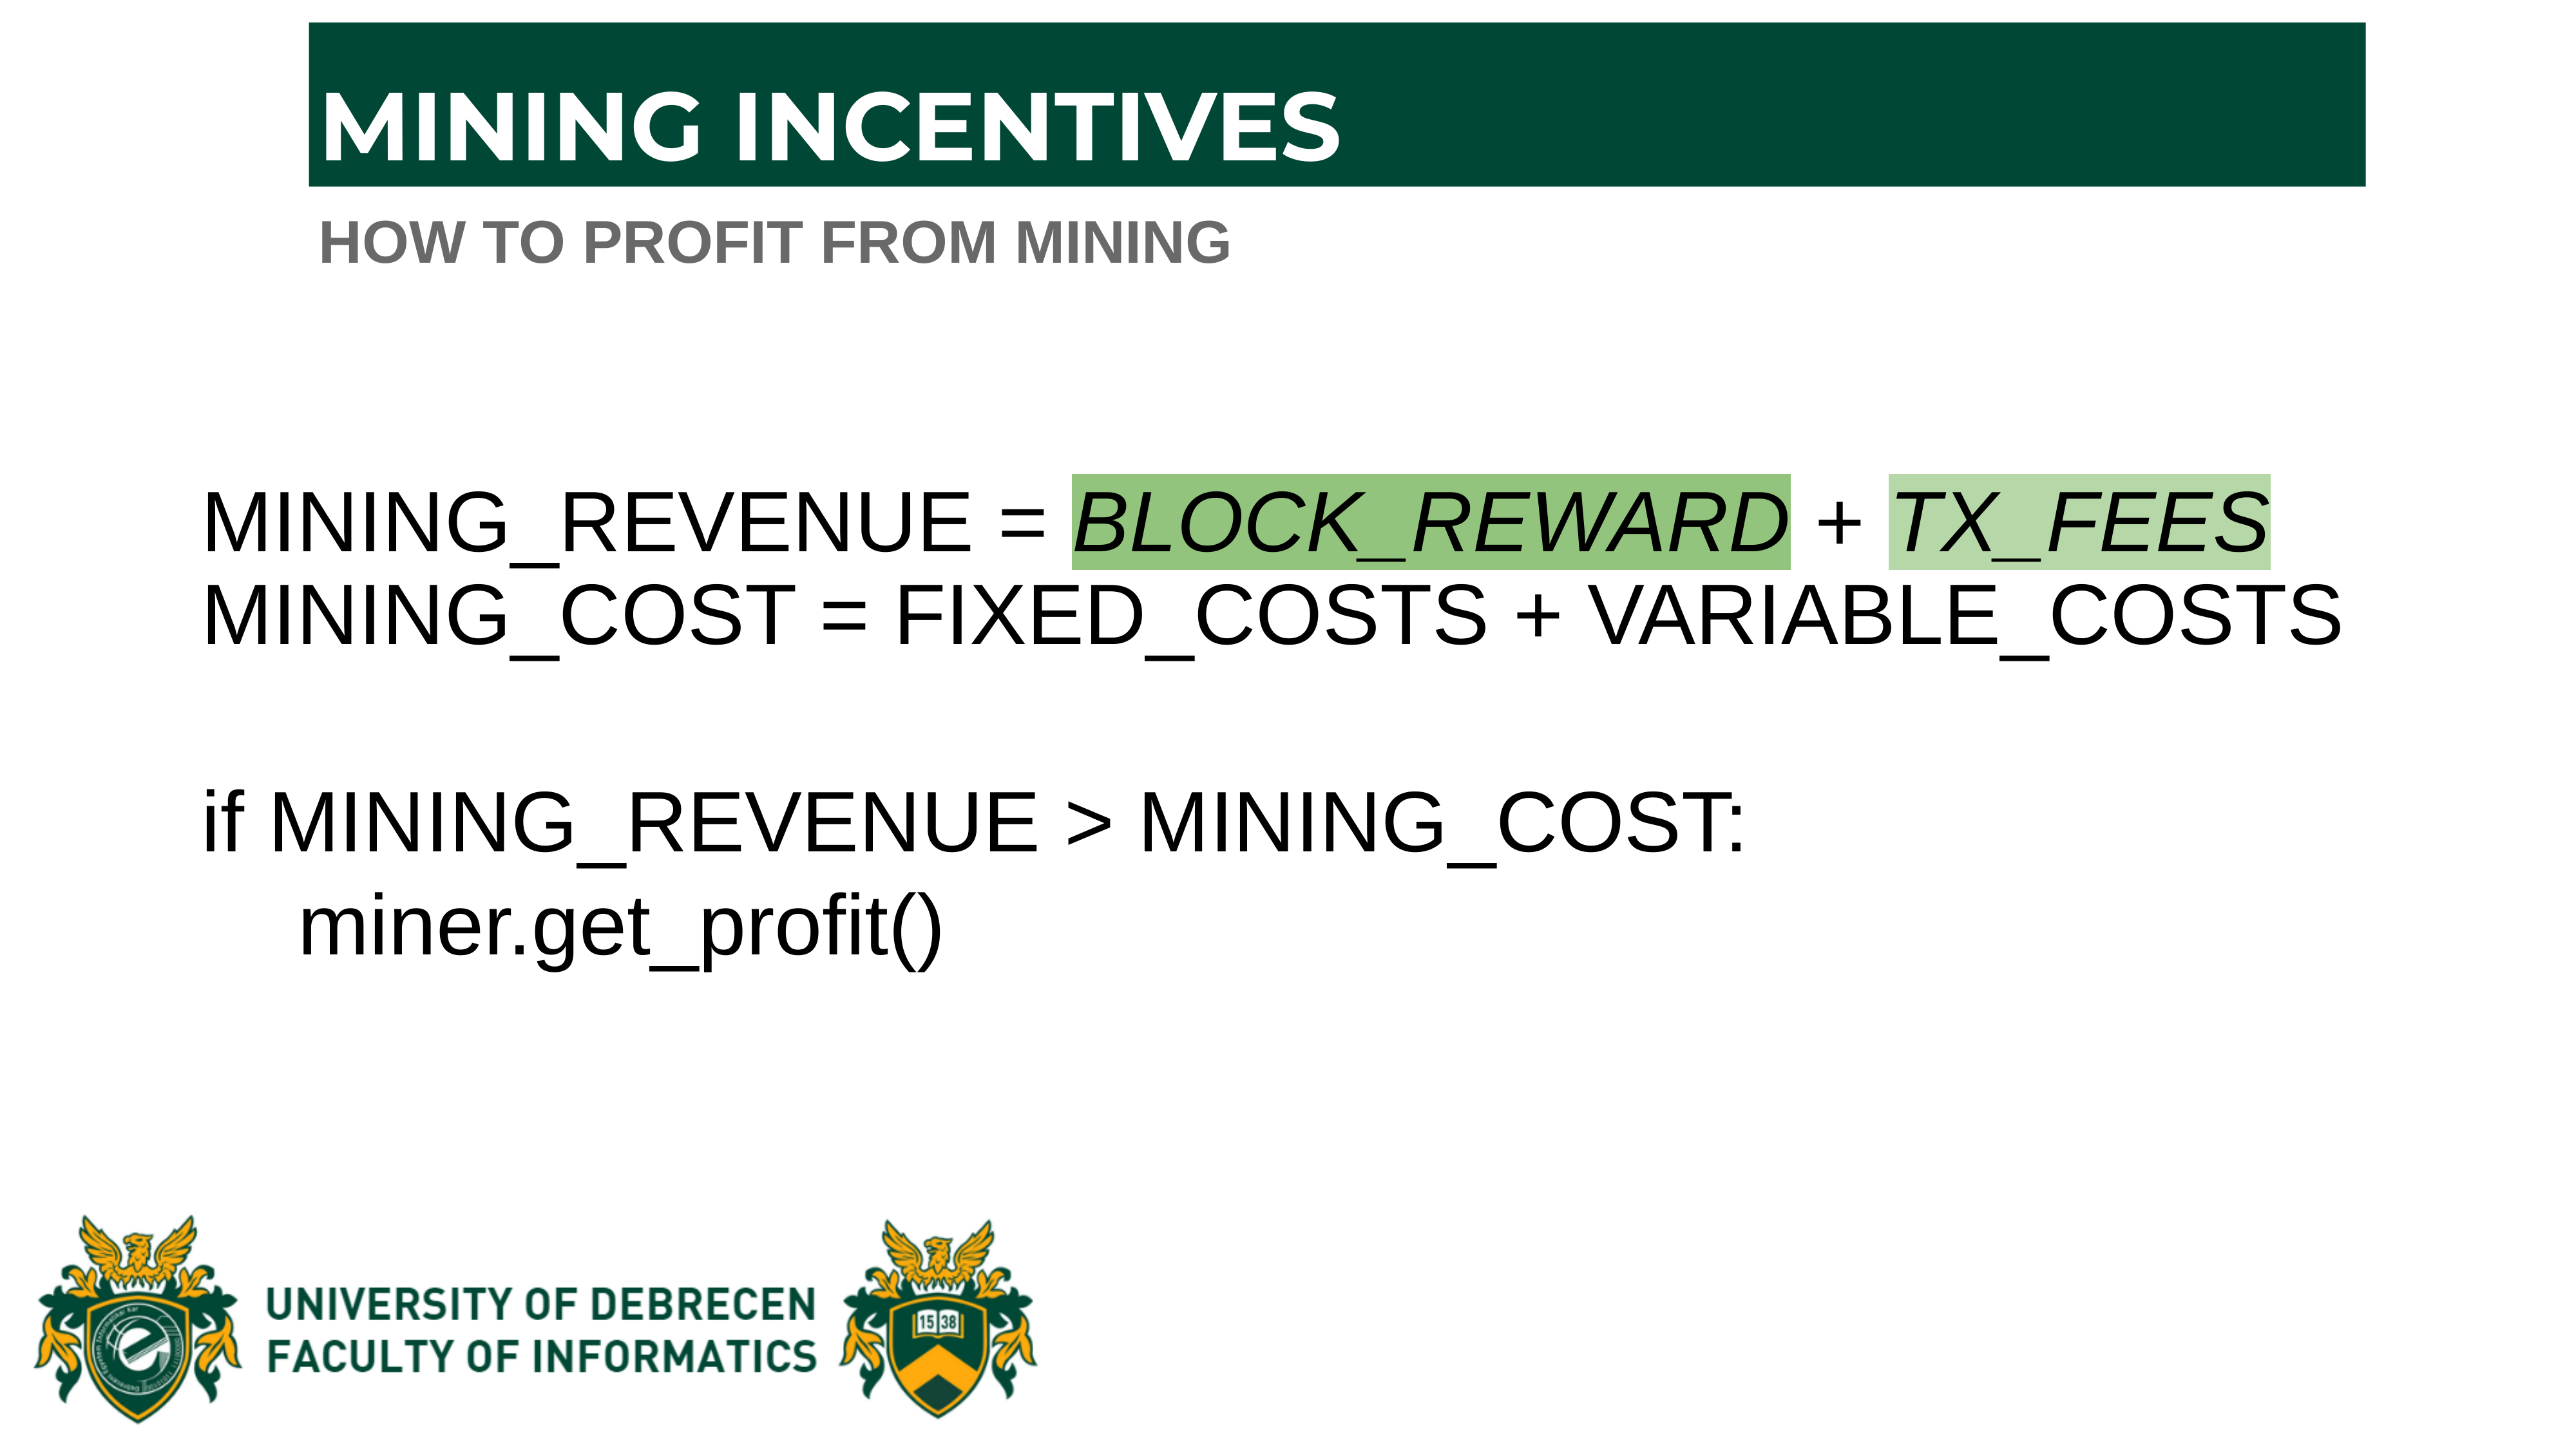

MINING INCENTIVES
HOW TO PROFIT FROM MINING
MINING_REVENUE = BLOCK_REWARD + TX_FEES
MINING_COST = FIXED_COSTS + VARIABLE_COSTS

if MINING_REVENUE > MINING_COST:
	miner.get_profit()